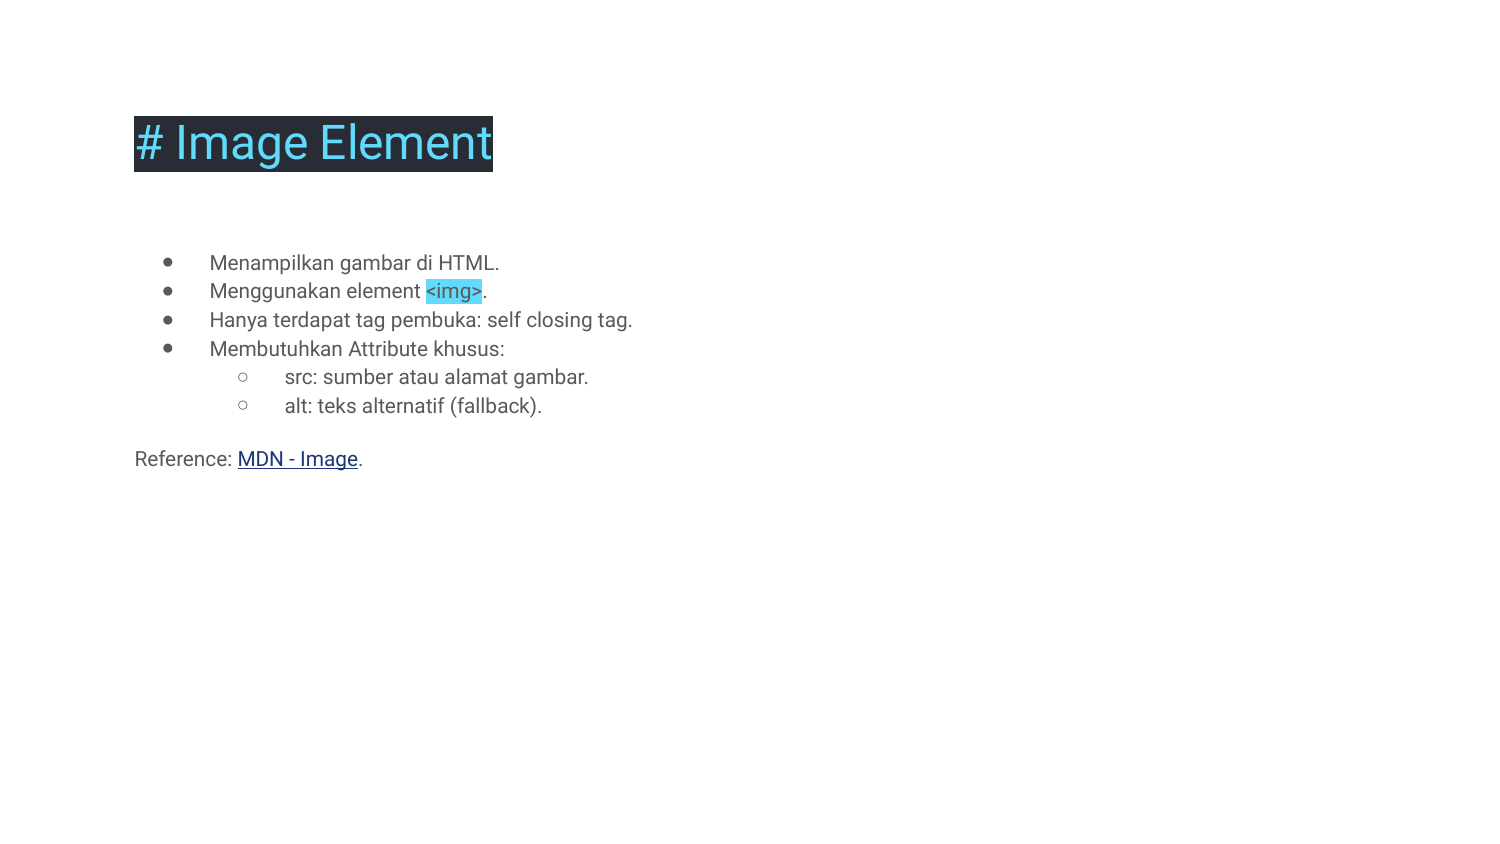

# Image Element
Menampilkan gambar di HTML.
Menggunakan element <img>.
Hanya terdapat tag pembuka: self closing tag.
Membutuhkan Attribute khusus:
src: sumber atau alamat gambar.
alt: teks alternatif (fallback).
Reference: MDN - Image.